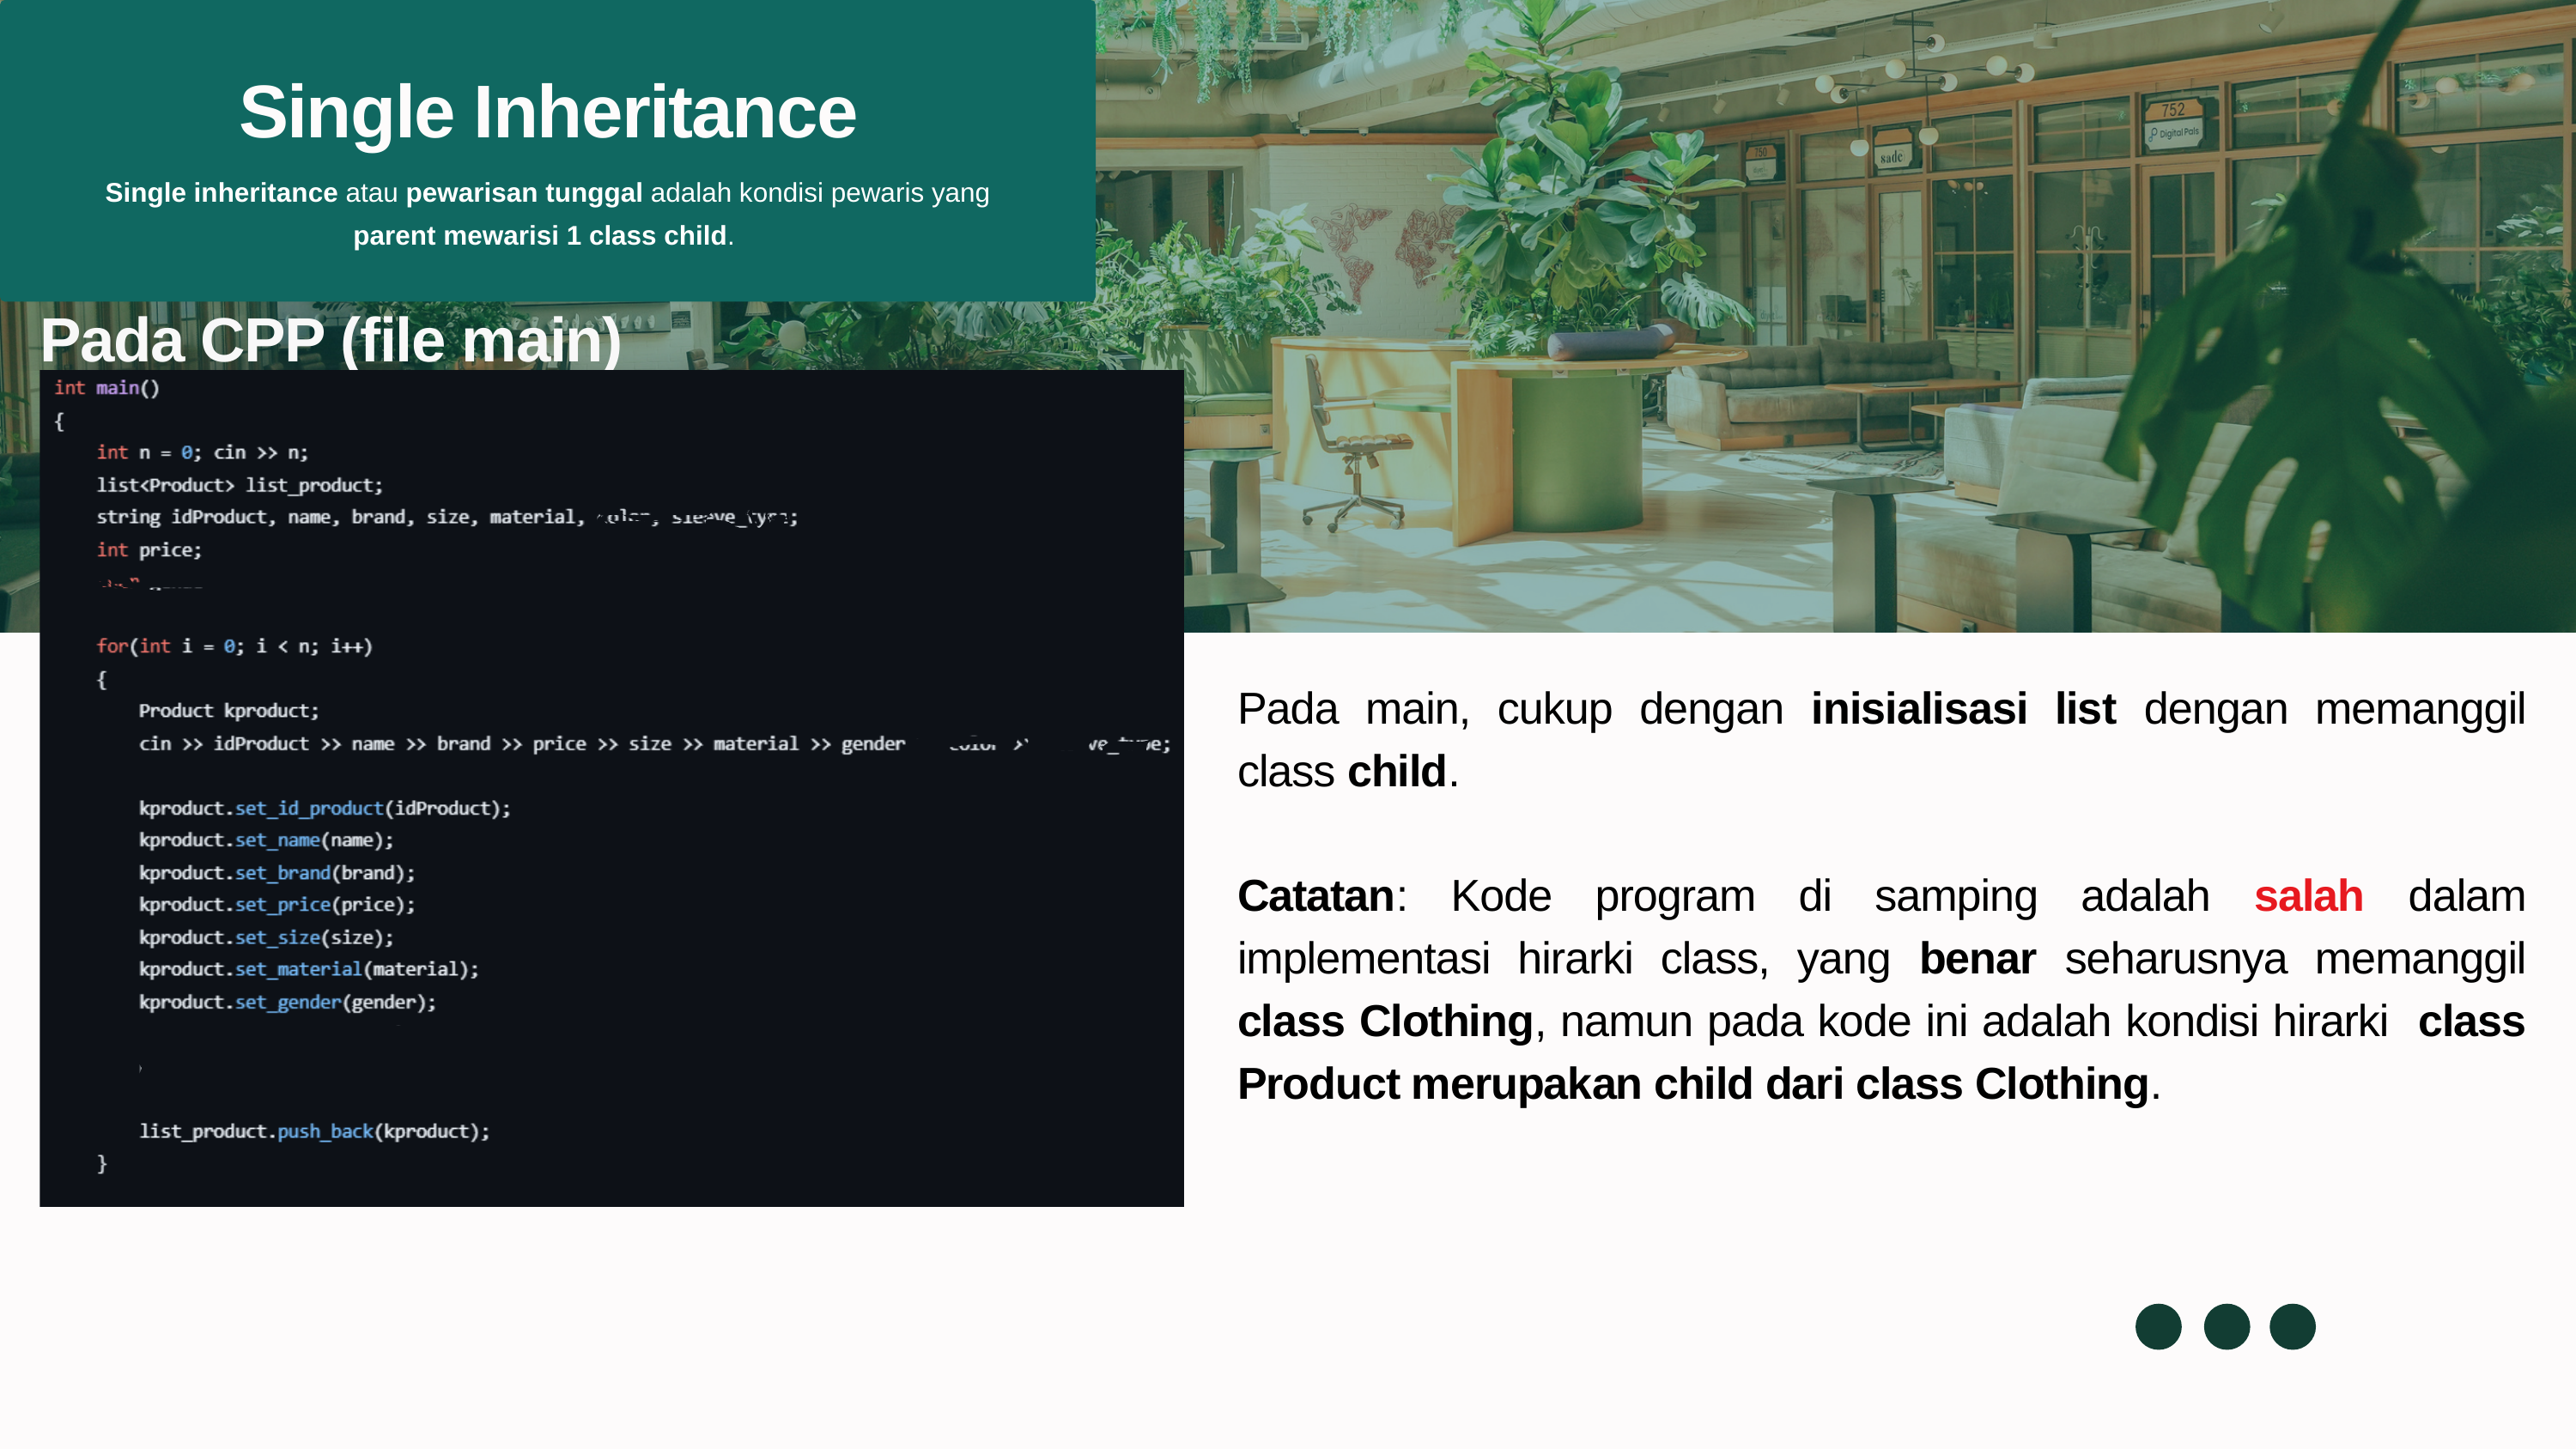

Single Inheritance
Single inheritance atau pewarisan tunggal adalah kondisi pewaris yang parent mewarisi 1 class child.

Pada CPP (file main)

Pada main, cukup dengan inisialisasi list dengan memanggil class child.

Catatan: Kode program di samping adalah salah dalam implementasi hirarki class, yang benar seharusnya memanggil class Clothing, namun pada kode ini adalah kondisi hirarki  class Product merupakan child dari class Clothing.